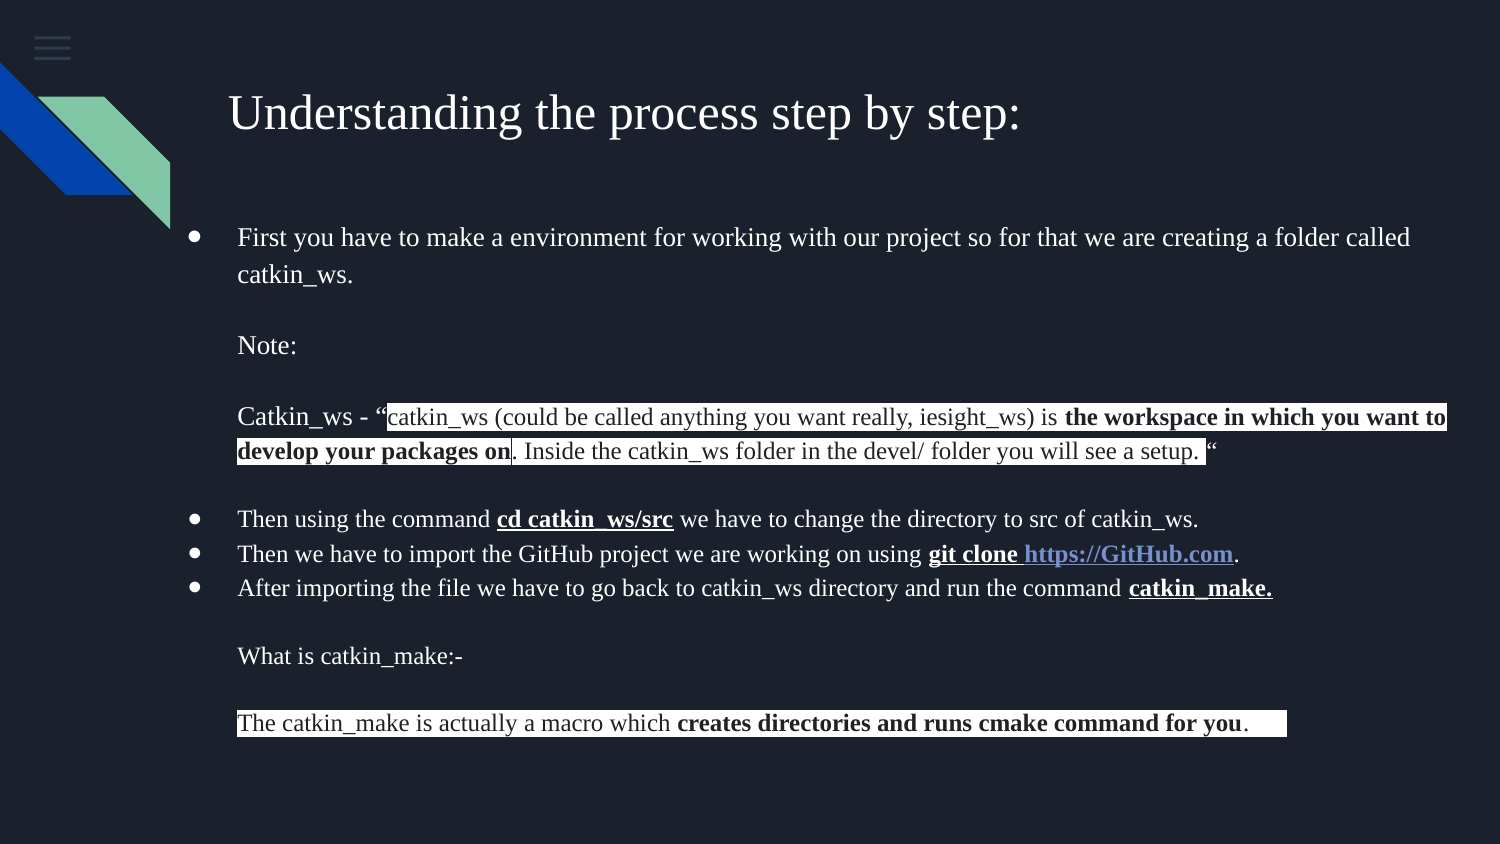

# Understanding the process step by step:
First you have to make a environment for working with our project so for that we are creating a folder called catkin_ws.
Note:
Catkin_ws - “catkin_ws (could be called anything you want really, iesight_ws) is the workspace in which you want to develop your packages on. Inside the catkin_ws folder in the devel/ folder you will see a setup. “
Then using the command cd catkin_ws/src we have to change the directory to src of catkin_ws.
Then we have to import the GitHub project we are working on using git clone https://GitHub.com.
After importing the file we have to go back to catkin_ws directory and run the command catkin_make.
What is catkin_make:-
The catkin_make is actually a macro which creates directories and runs cmake command for you.